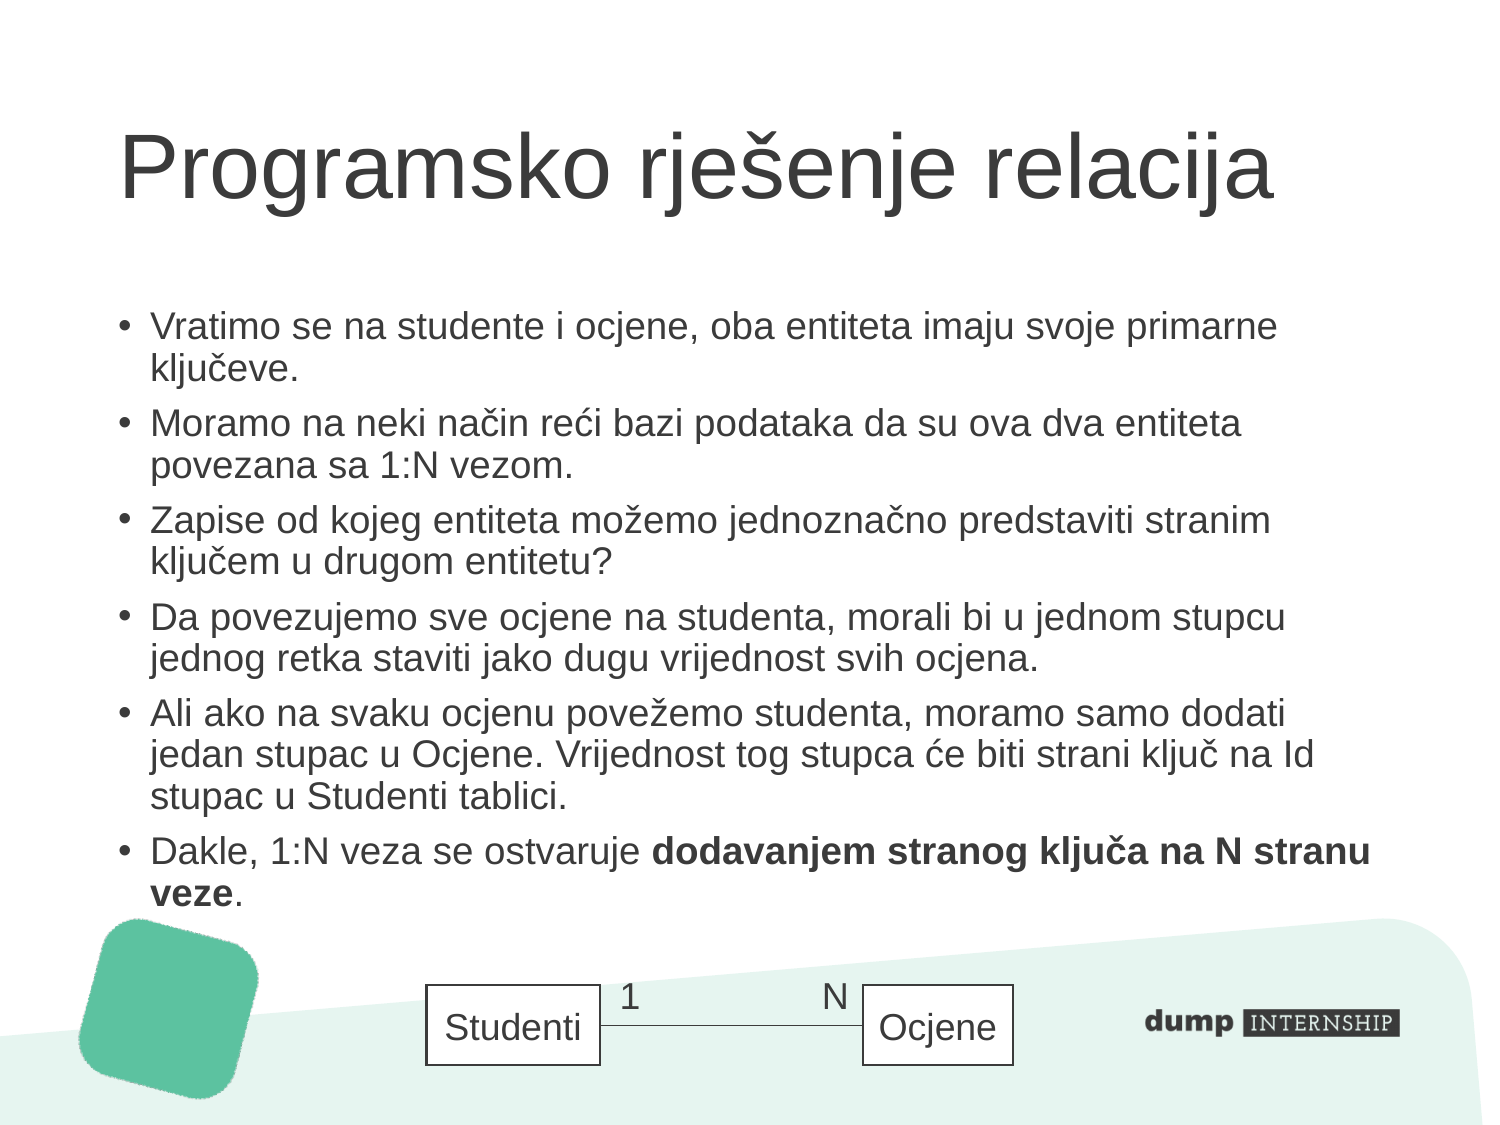

# Programsko rješenje relacija
Vratimo se na studente i ocjene, oba entiteta imaju svoje primarne ključeve.
Moramo na neki način reći bazi podataka da su ova dva entiteta povezana sa 1:N vezom.
Zapise od kojeg entiteta možemo jednoznačno predstaviti stranim ključem u drugom entitetu?
Da povezujemo sve ocjene na studenta, morali bi u jednom stupcu jednog retka staviti jako dugu vrijednost svih ocjena.
Ali ako na svaku ocjenu povežemo studenta, moramo samo dodati jedan stupac u Ocjene. Vrijednost tog stupca će biti strani ključ na Id stupac u Studenti tablici.
Dakle, 1:N veza se ostvaruje dodavanjem stranog ključa na N stranu veze.
1
N
Studenti
Ocjene